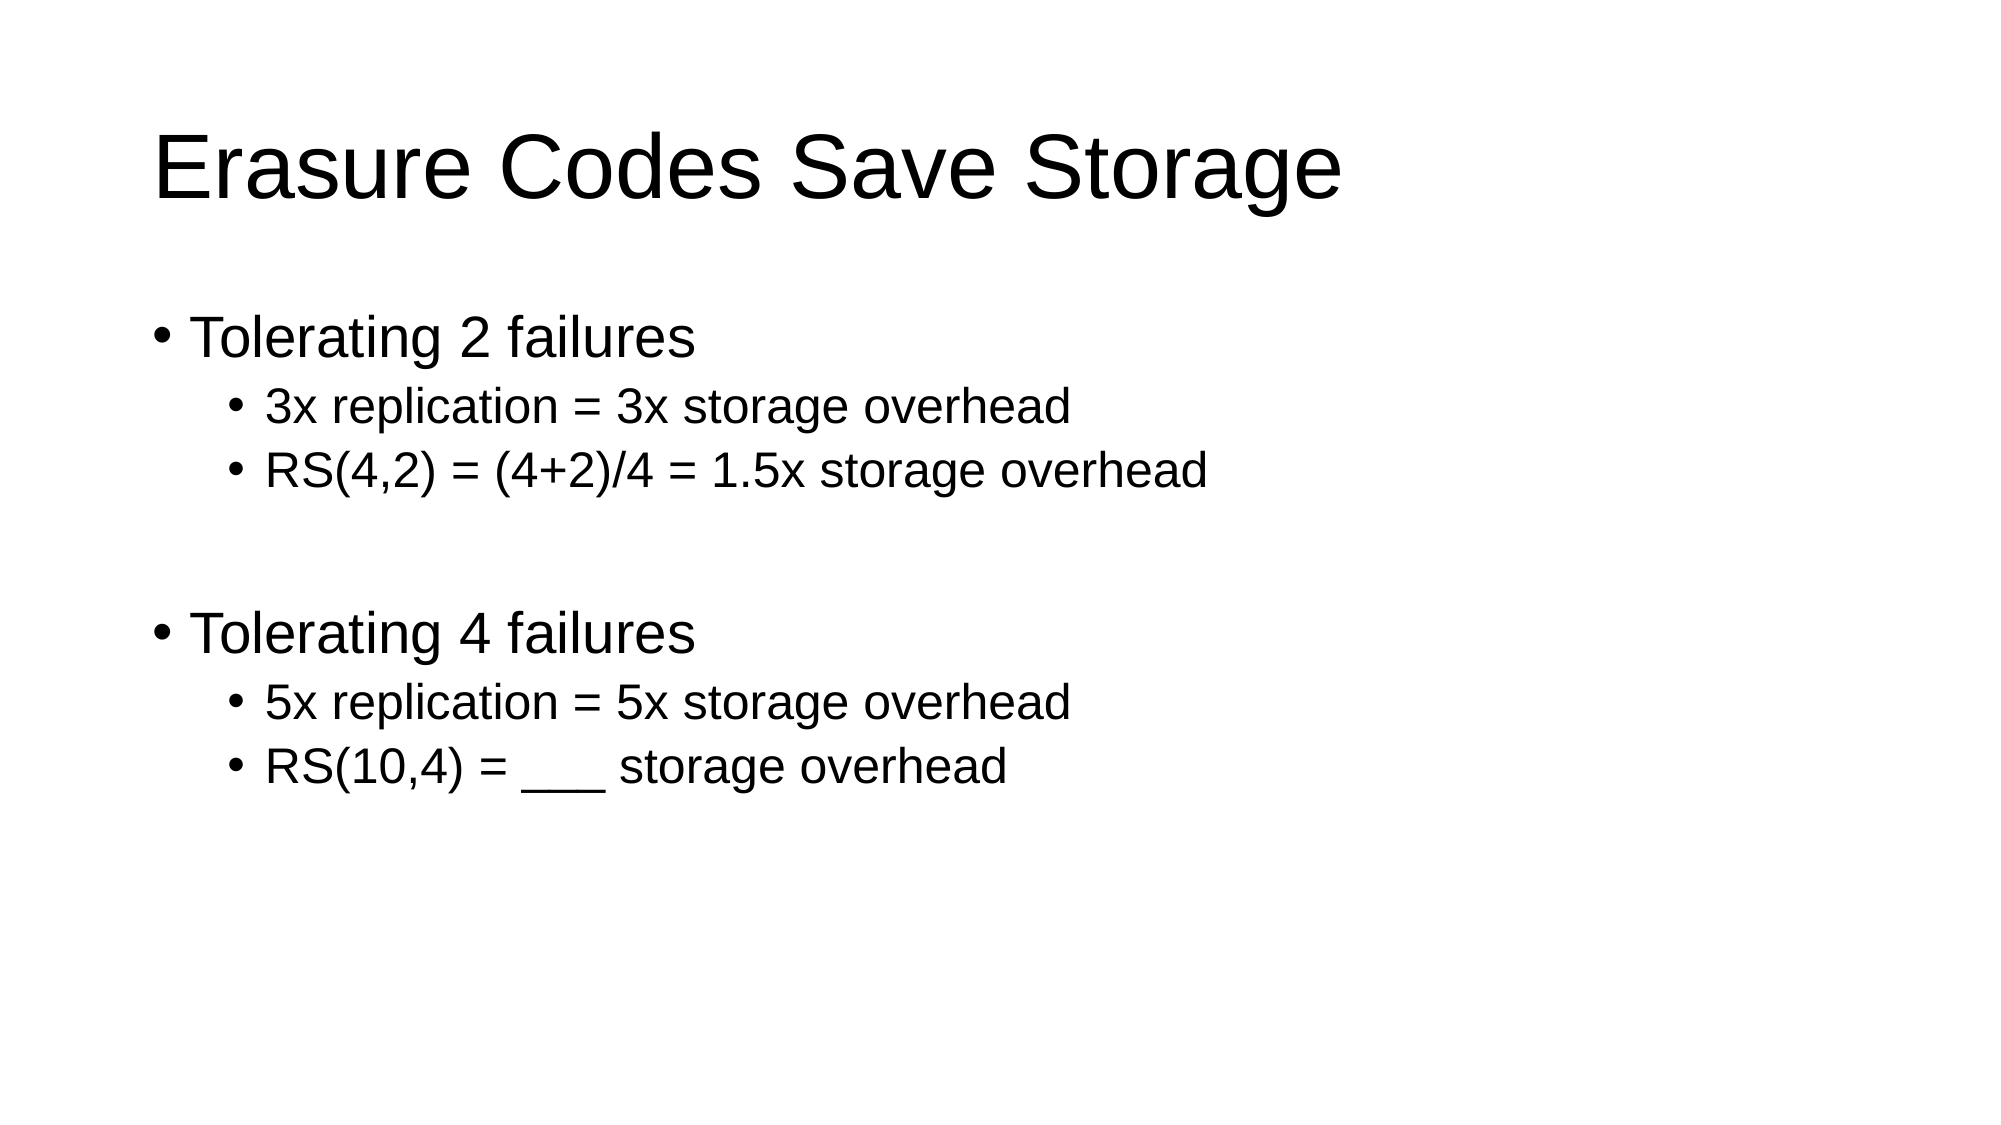

# Erasure Codes Save Storage
Tolerating 2 failures
3x replication = 3x storage overhead
RS(4,2) = (4+2)/4 = 1.5x storage overhead

Tolerating 4 failures
5x replication = 5x storage overhead
RS(10,4) = ___ storage overhead